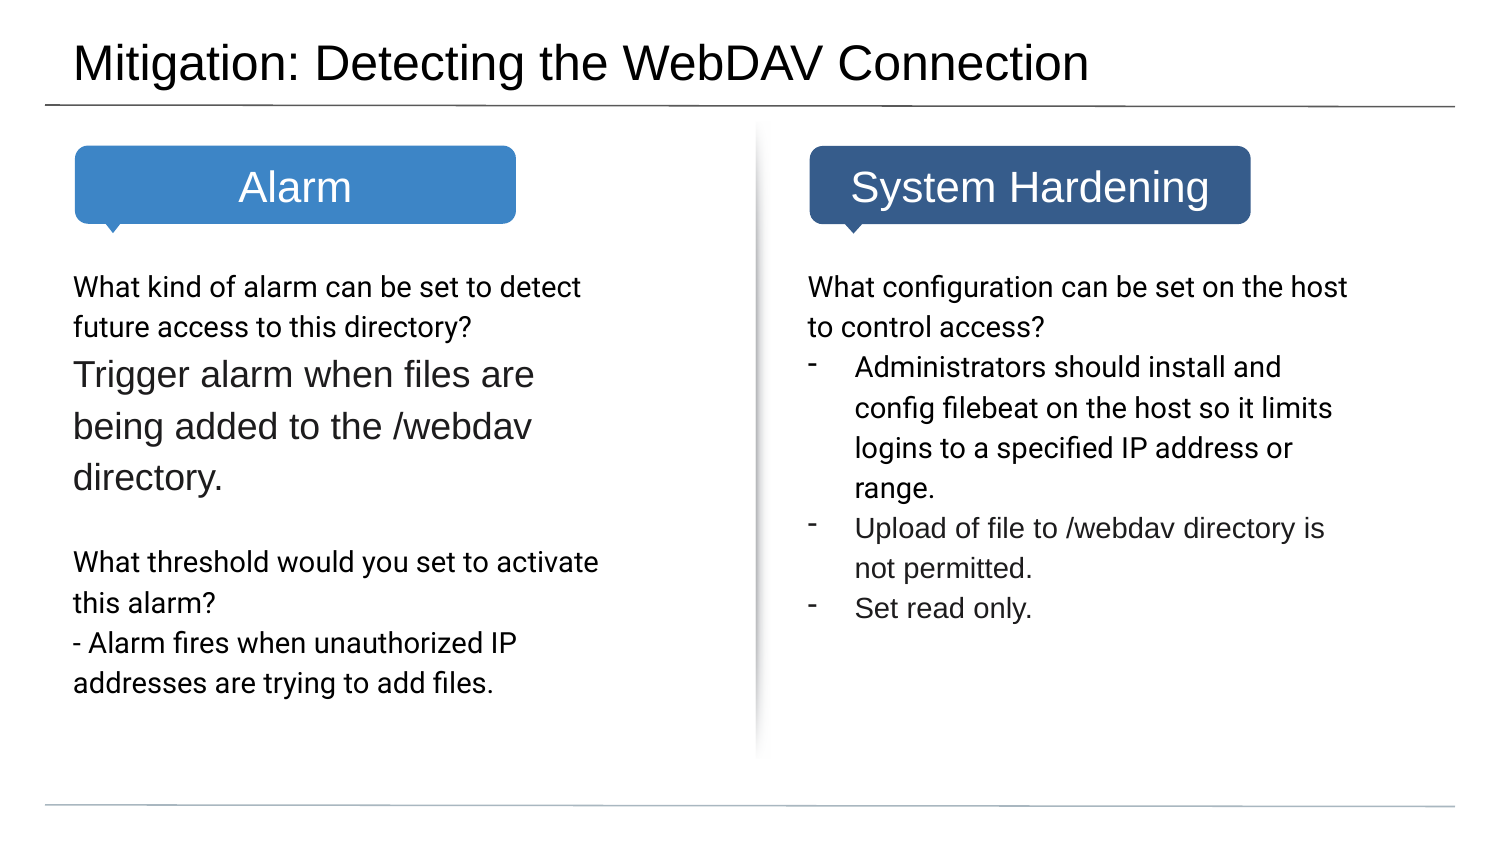

# Mitigation: Detecting the WebDAV Connection
What kind of alarm can be set to detect future access to this directory?
Trigger alarm when files are being added to the /webdav directory.

What threshold would you set to activate this alarm?
- Alarm fires when unauthorized IP addresses are trying to add files.
What configuration can be set on the host to control access?
Administrators should install and config filebeat on the host so it limits logins to a specified IP address or range.
Upload of file to /webdav directory is not permitted.
Set read only.